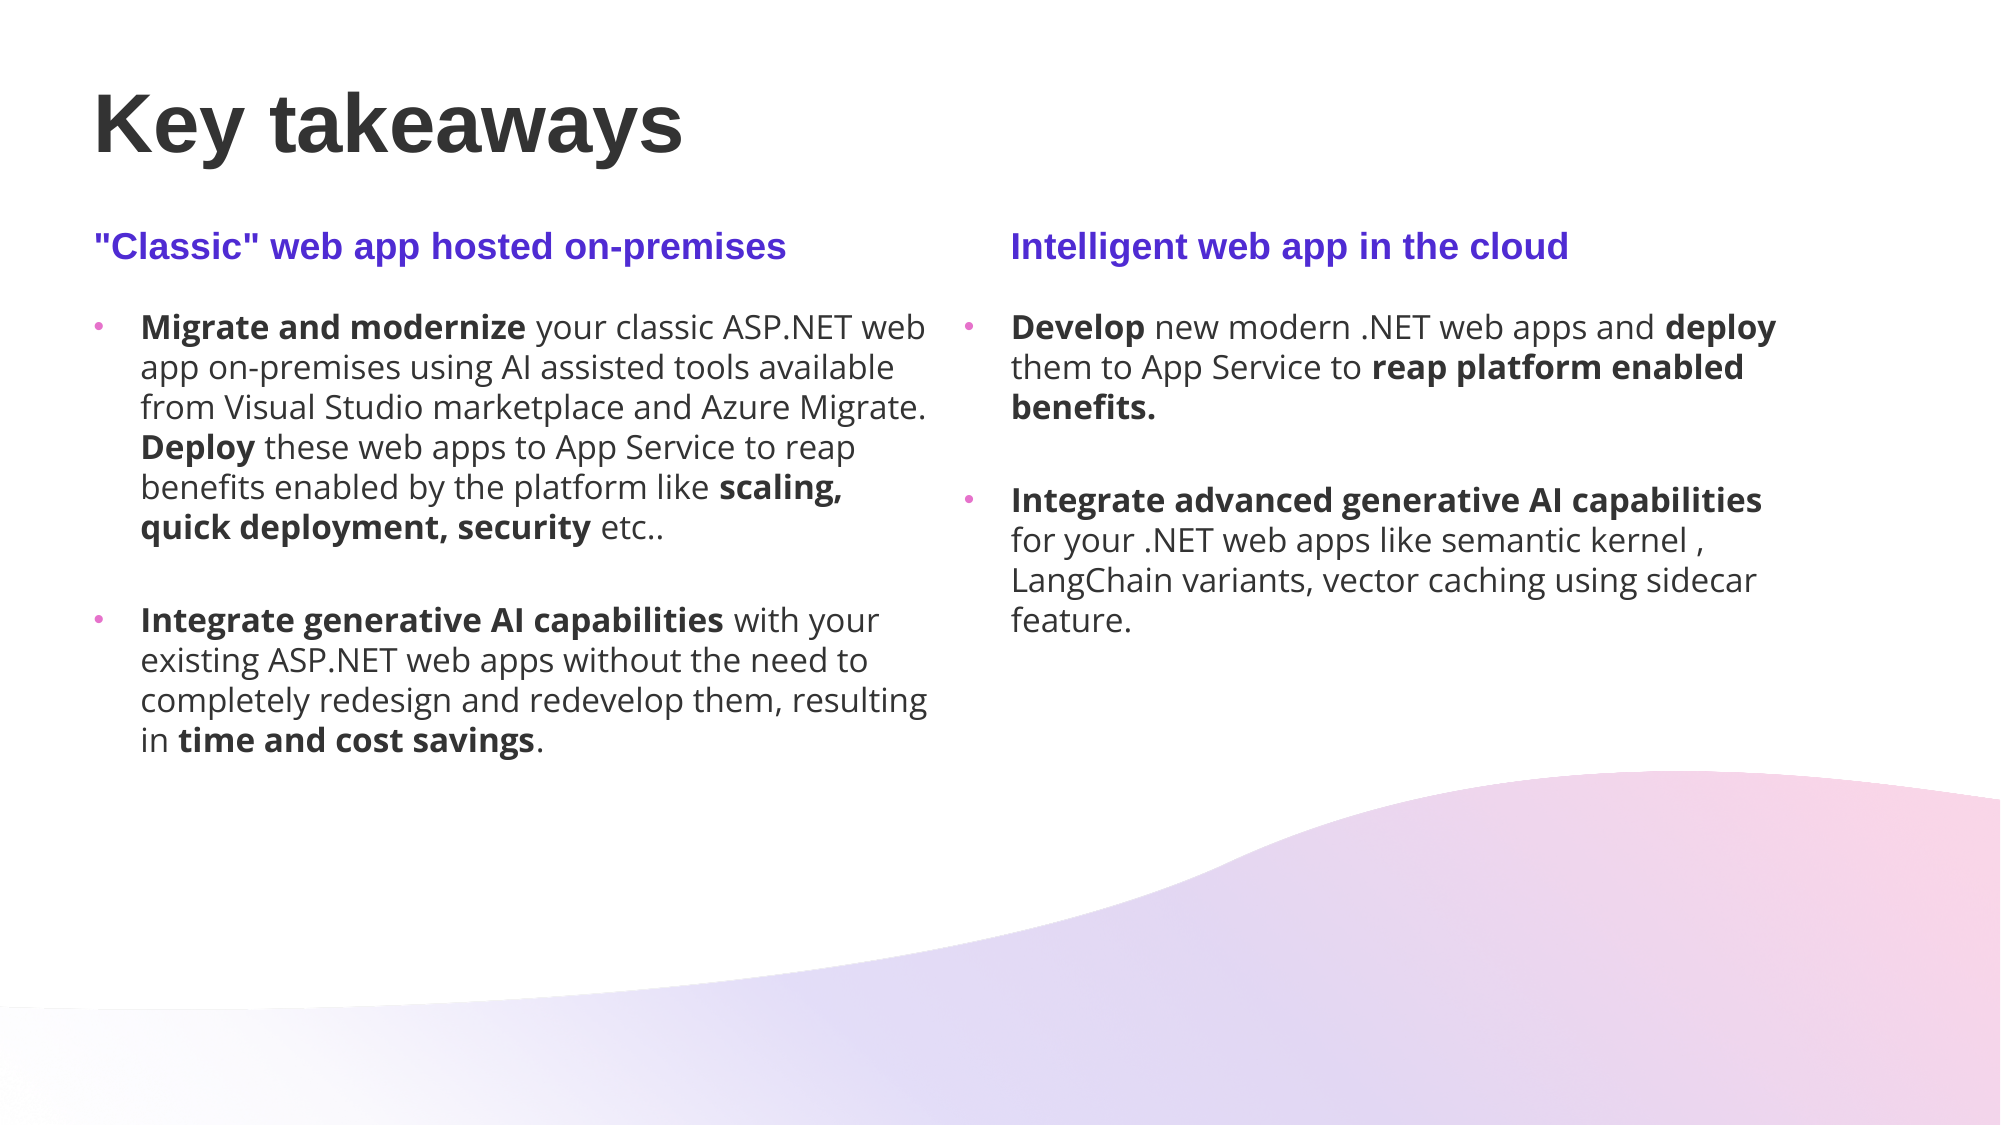

# Key takeaways
"Classic" web app hosted on-premises
Intelligent web app in the cloud
Migrate and modernize your classic ASP.NET web app on-premises using AI assisted tools available from Visual Studio marketplace and Azure Migrate. Deploy these web apps to App Service to reap benefits enabled by the platform like scaling, quick deployment, security etc..

Integrate generative AI capabilities with your existing ASP.NET web apps without the need to completely redesign and redevelop them, resulting in time and cost savings.
Develop new modern .NET web apps and deploy them to App Service to reap platform enabled benefits.

Integrate advanced generative AI capabilities for your .NET web apps like semantic kernel , LangChain variants, vector caching using sidecar feature.